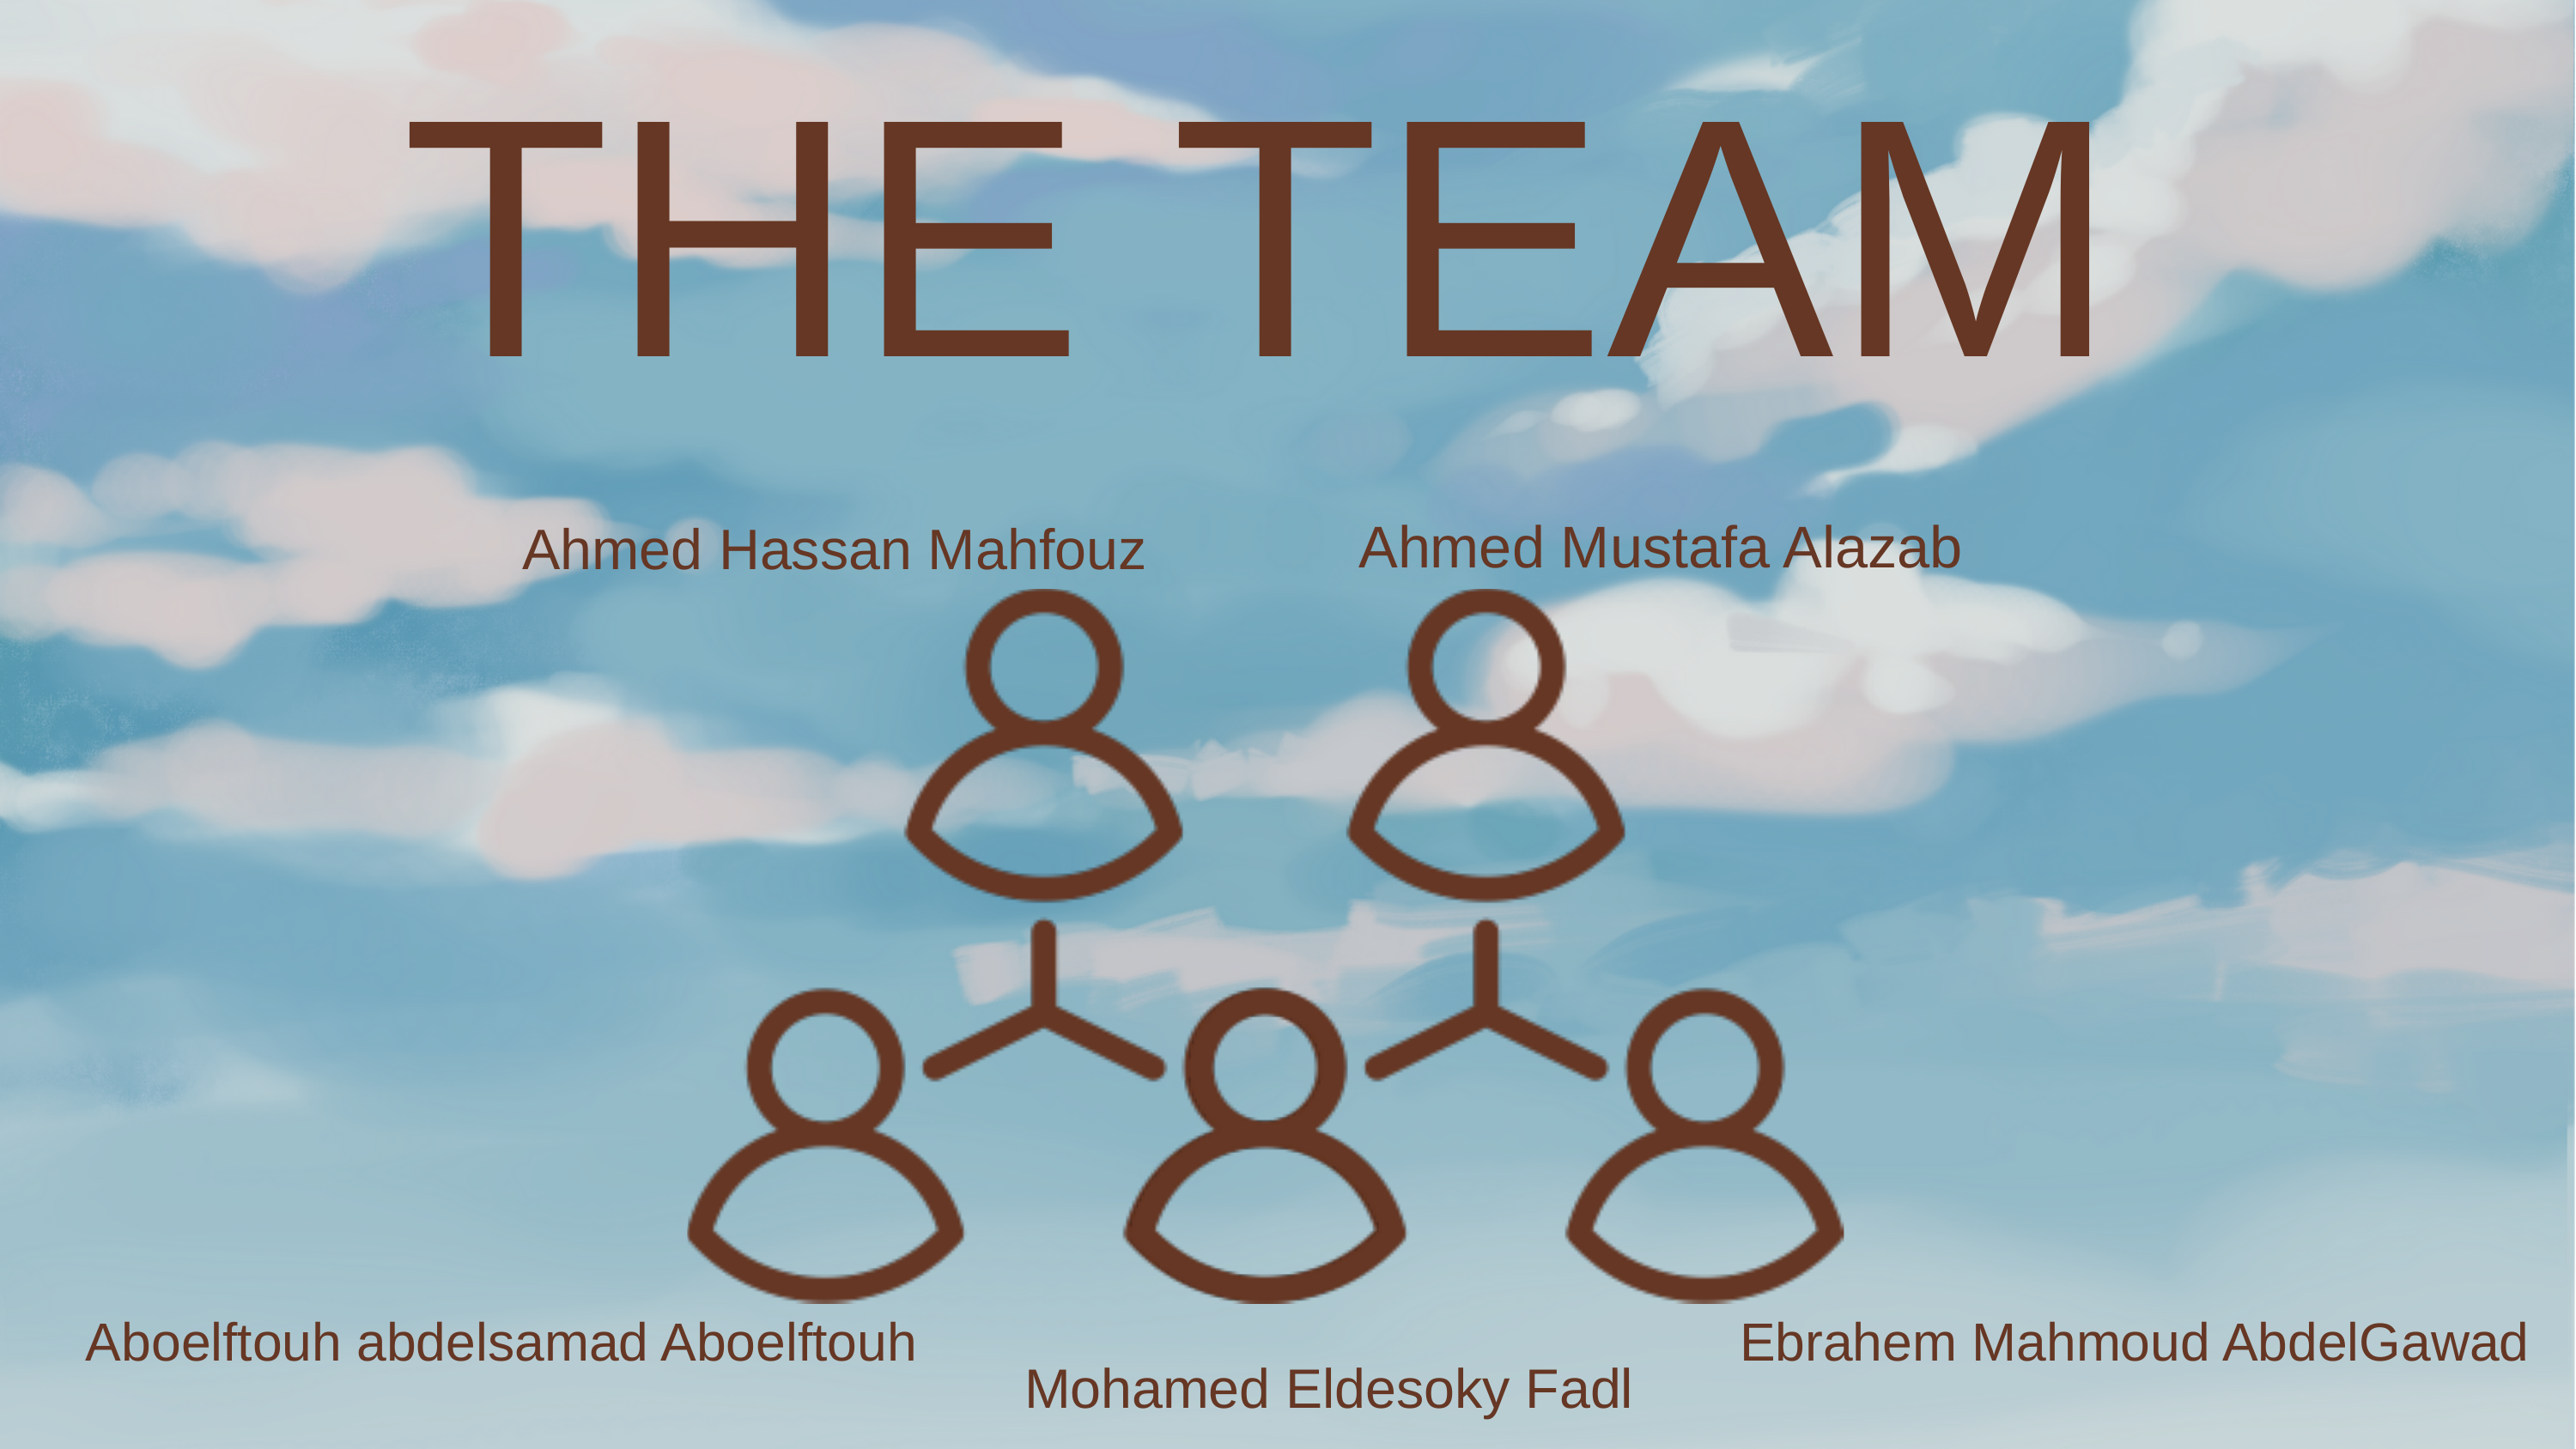

THE TEAM
Ahmed Mustafa Alazab
Ahmed Hassan Mahfouz

Aboelftouh abdelsamad Aboelftouh
Ebrahem Mahmoud AbdelGawad
Mohamed Eldesoky Fadl